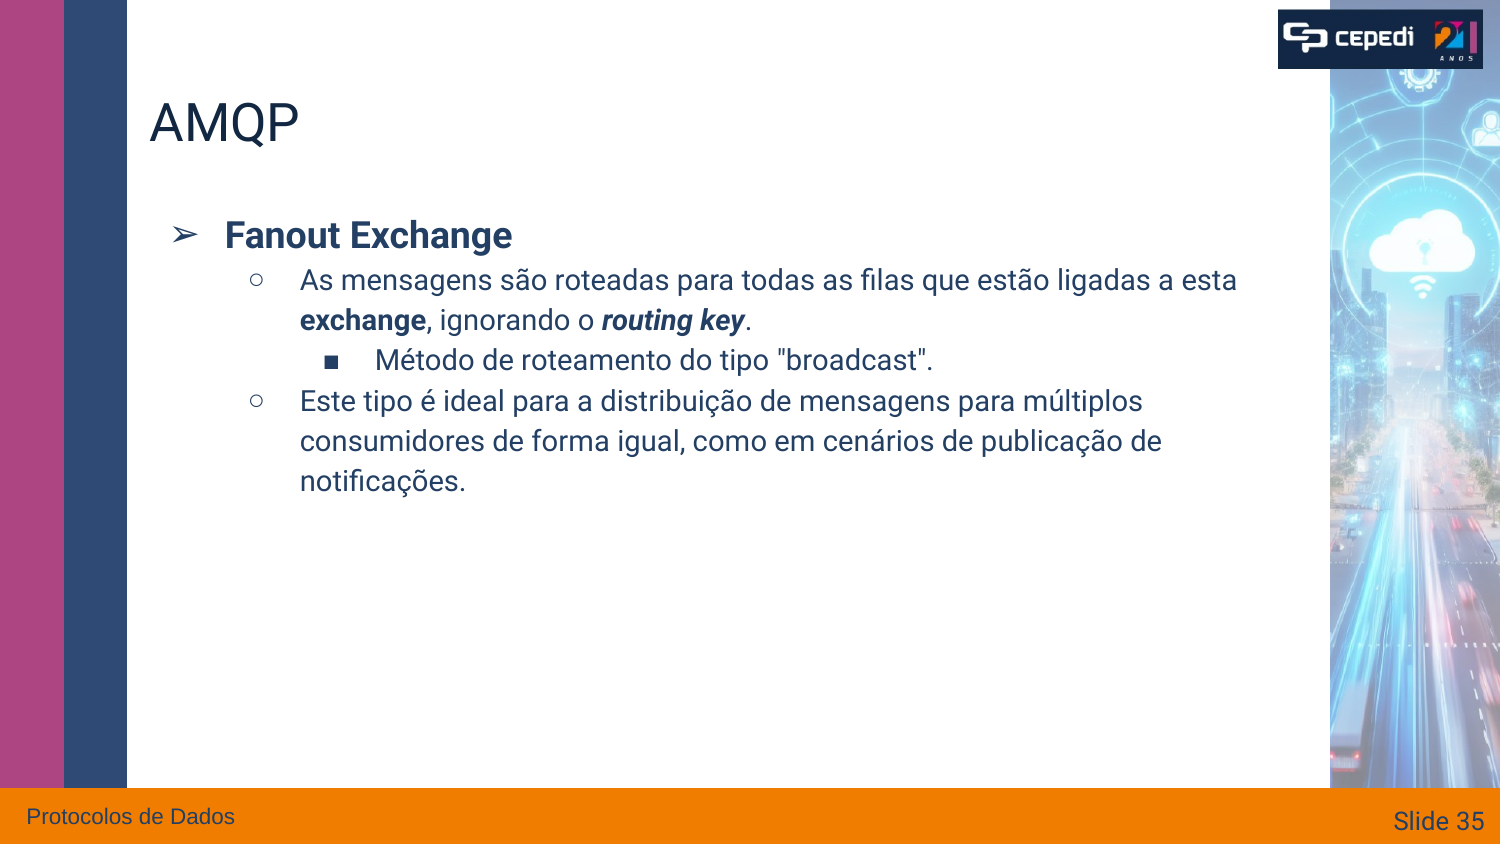

# AMQP
Fanout Exchange
As mensagens são roteadas para todas as filas que estão ligadas a esta exchange, ignorando o routing key.
Método de roteamento do tipo "broadcast".
Este tipo é ideal para a distribuição de mensagens para múltiplos consumidores de forma igual, como em cenários de publicação de notificações.
Protocolos de Dados
Slide 35